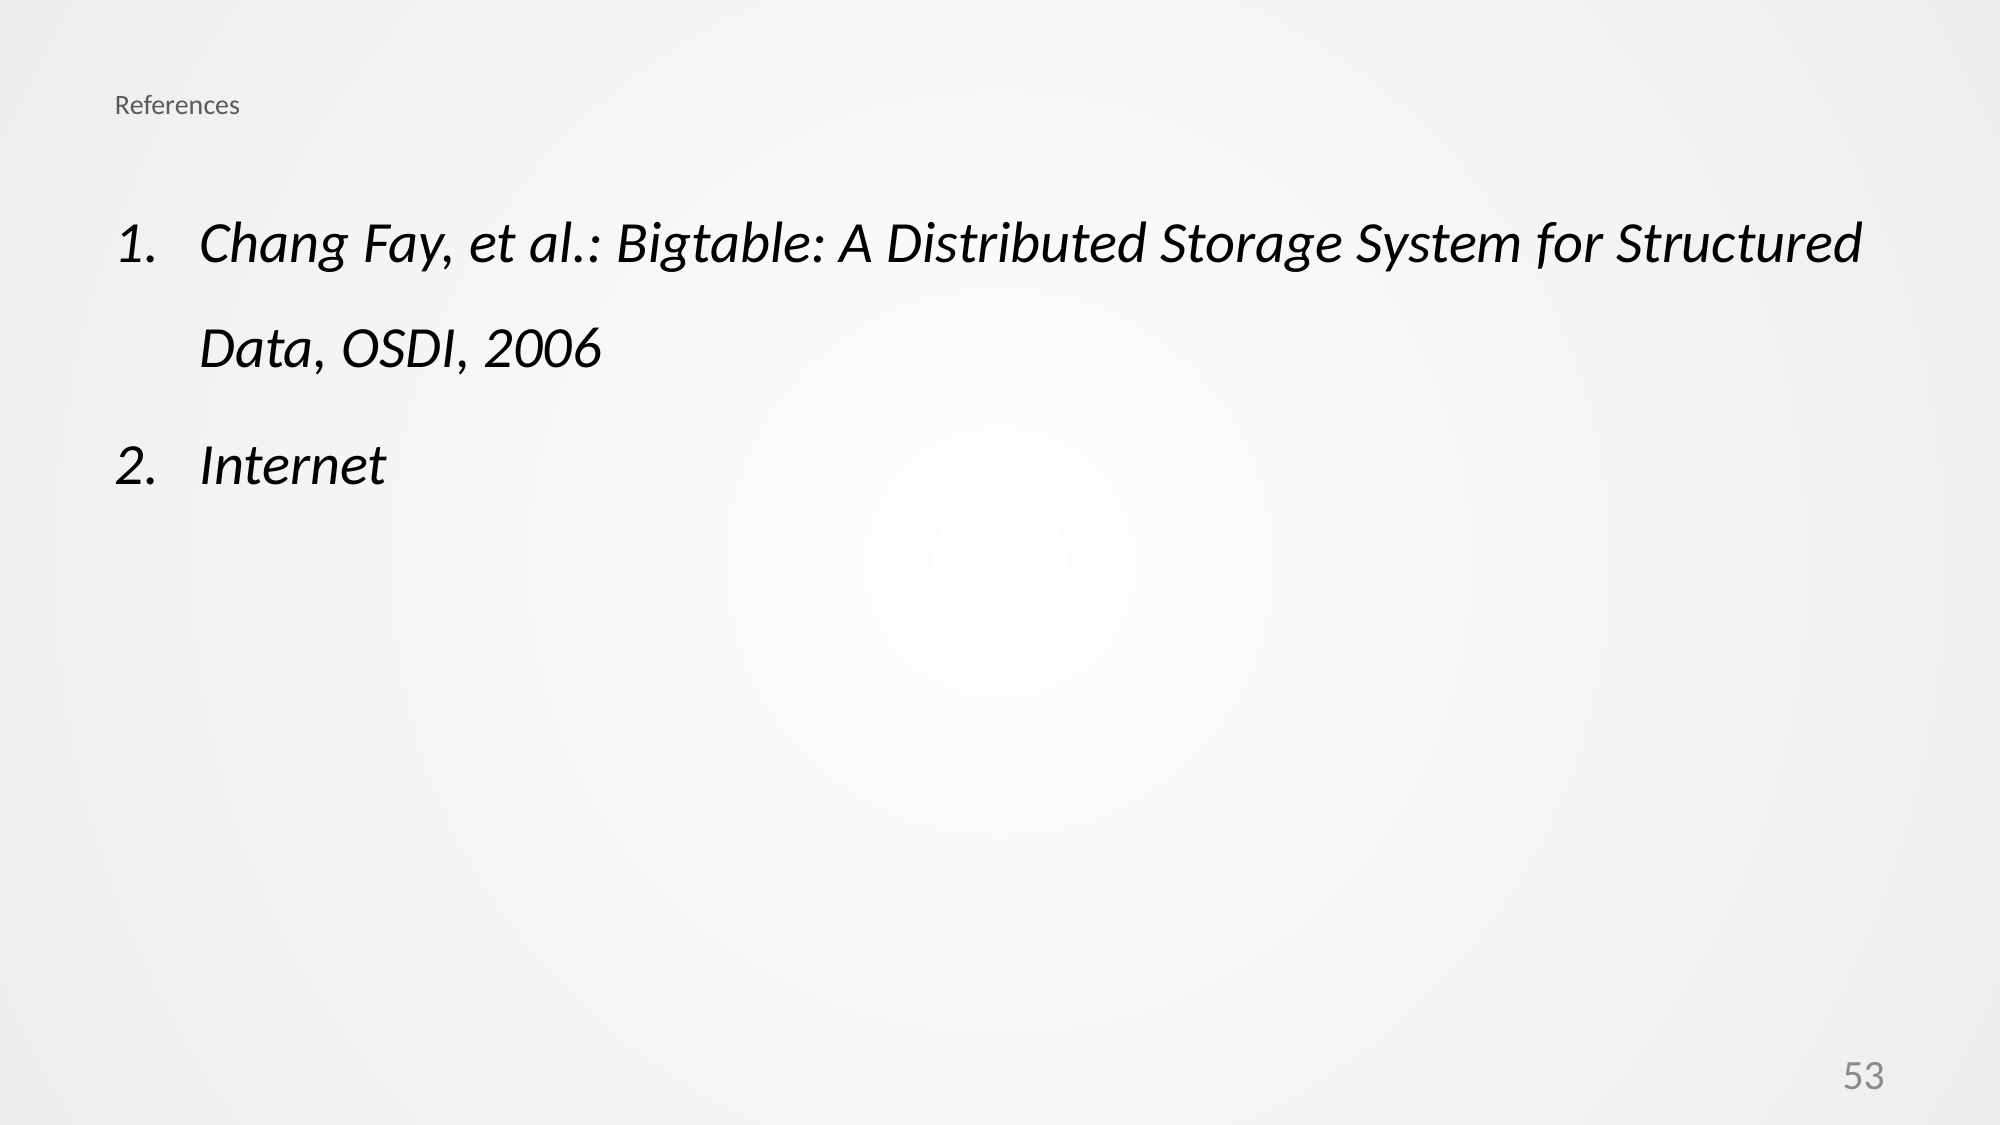

# References
Chang Fay, et al.: Bigtable: A Distributed Storage System for Structured Data, OSDI, 2006
Internet

53